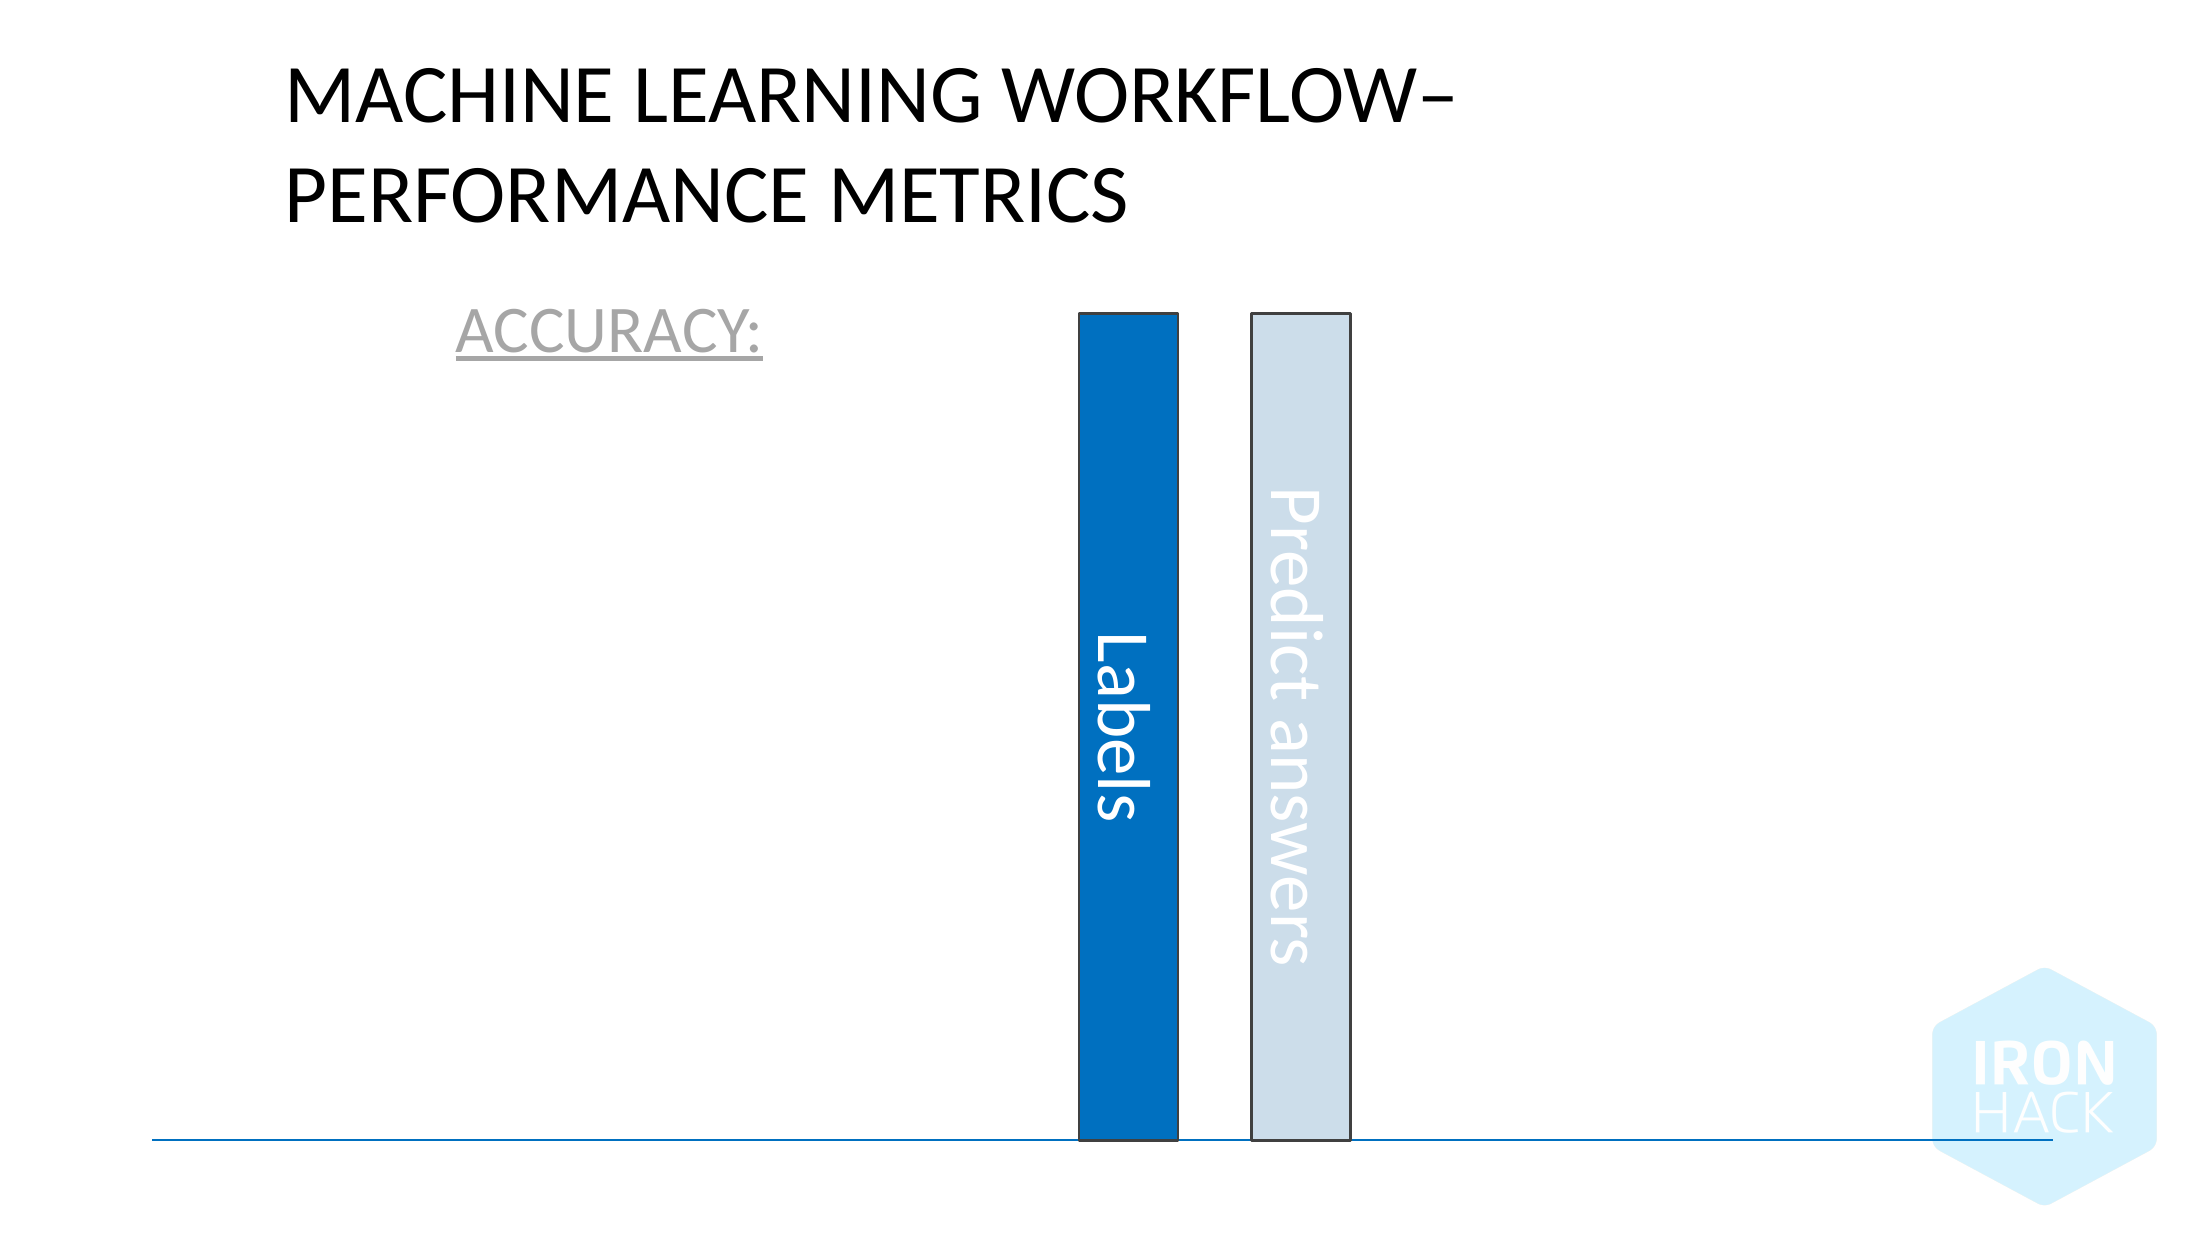

Machine learning workflow– Performance Metrics
Accuracy:
Labels
Predict answers
January 8, 2025 |
64